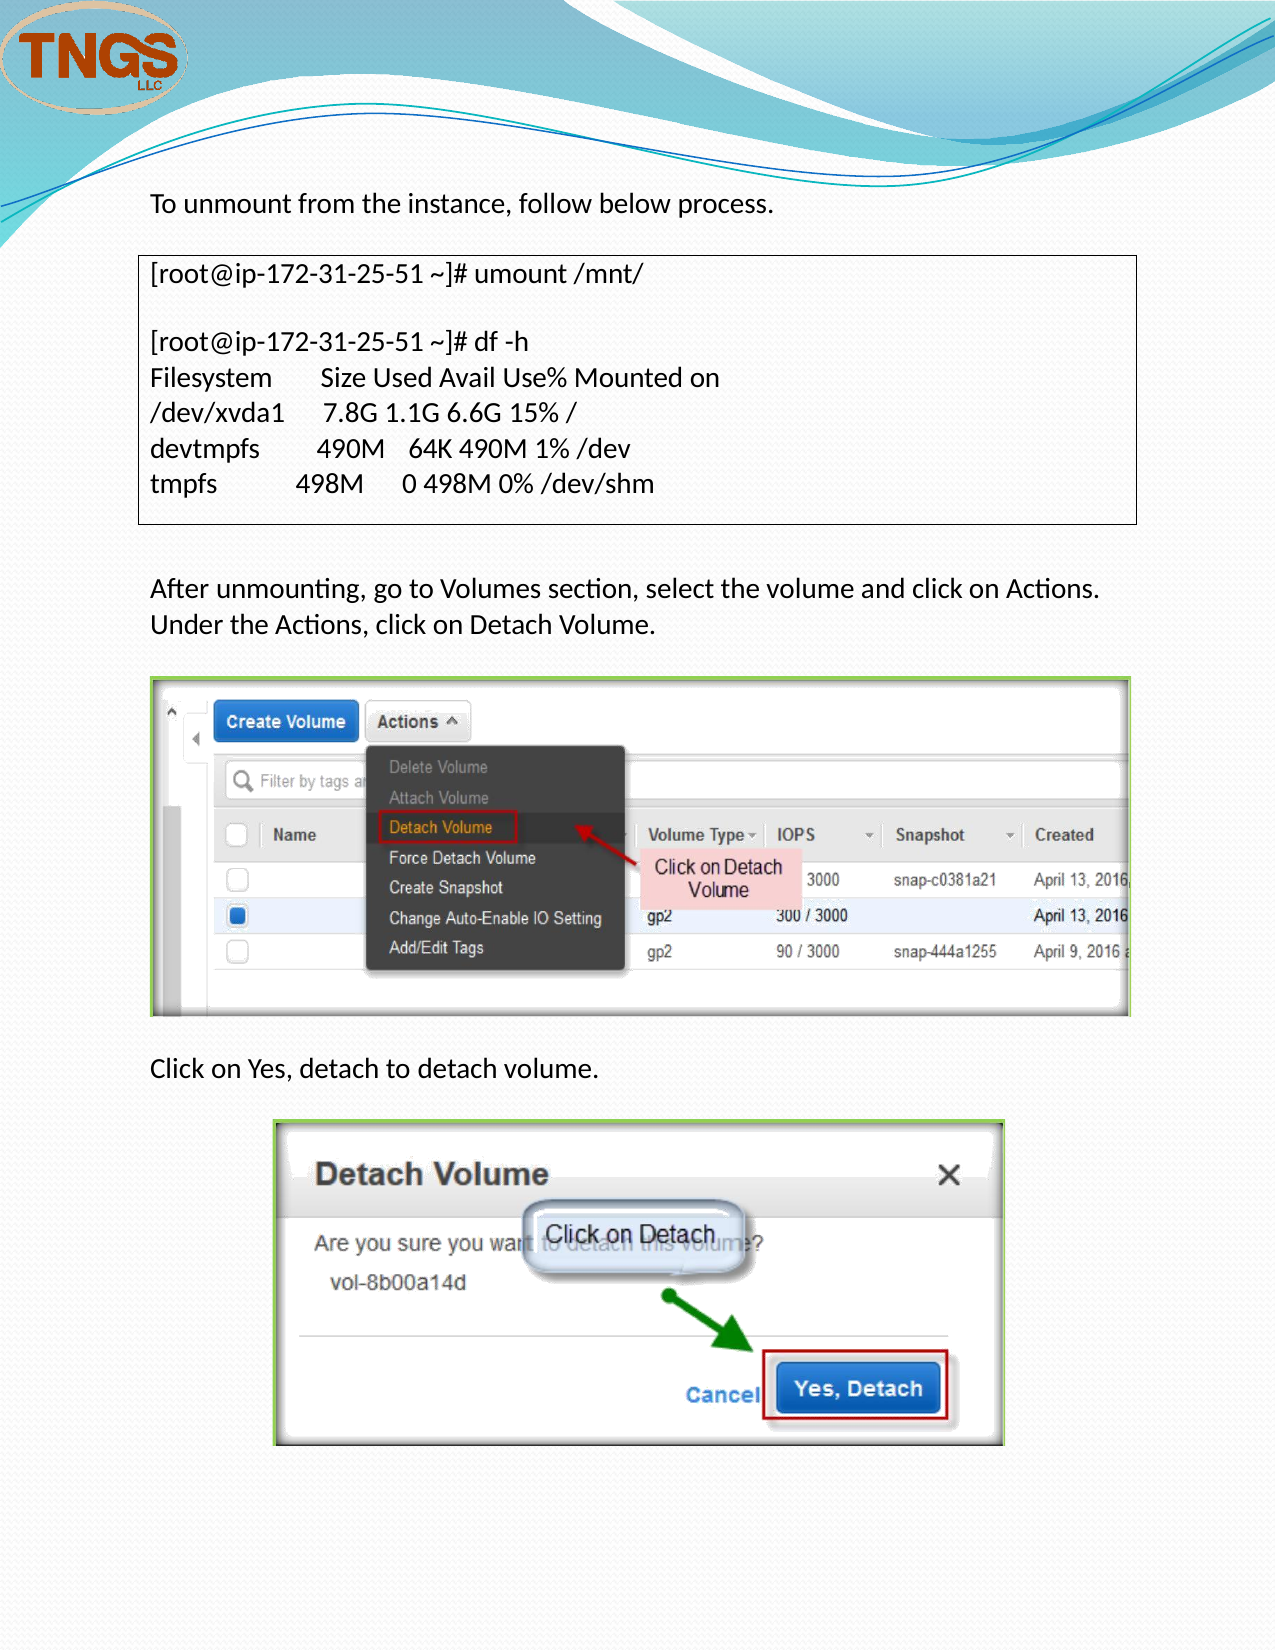

To unmount from the instance, follow below process.
[root@ip-172-31-25-51 ~]# umount /mnt/  [root@ip-172-31-25-51 ~]# df -h

| Filesystem | Size Used Avail Use% Mounted on |  |
| --- | --- | --- |
| /dev/xvda1 | 7.8G 1.1G 6.6G 15% / |  |
| devtmpfs | 490M | 64K 490M 1% /dev |
| tmpfs | 498M | 0 498M 0% /dev/shm |

After unmounting, go to Volumes section, select the volume and click on Actions.  Under the Actions, click on Detach Volume.

Click on Yes, detach to detach volume.